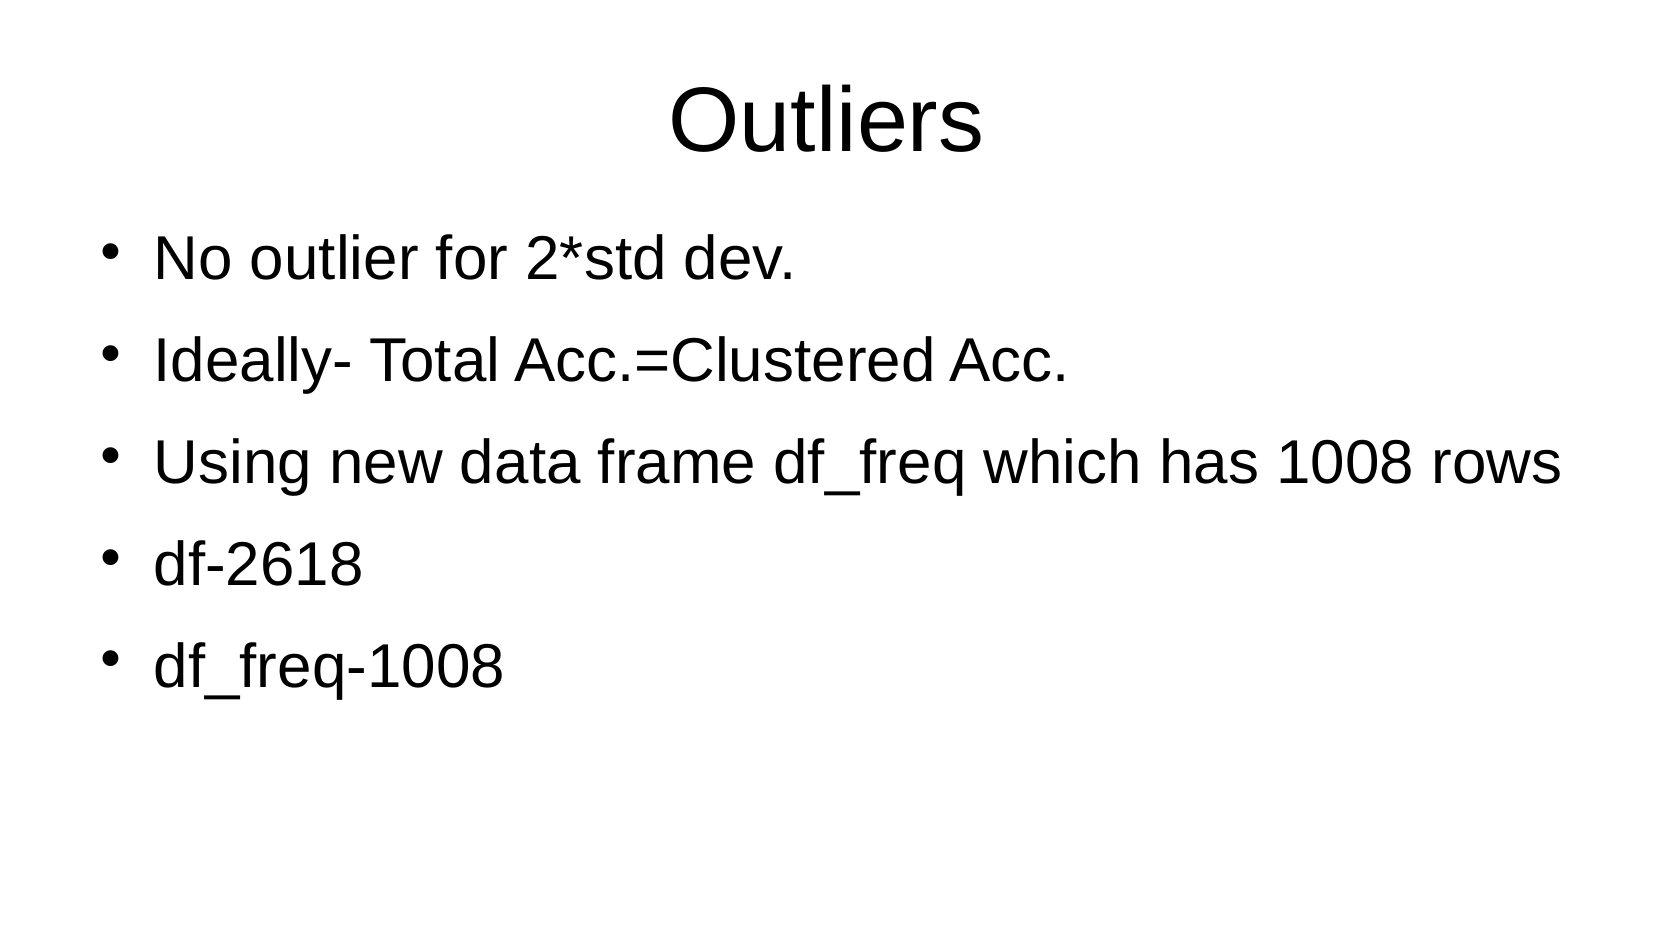

# Outliers
No outlier for 2*std dev.
Ideally- Total Acc.=Clustered Acc.
Using new data frame df_freq which has 1008 rows
df-2618
df_freq-1008